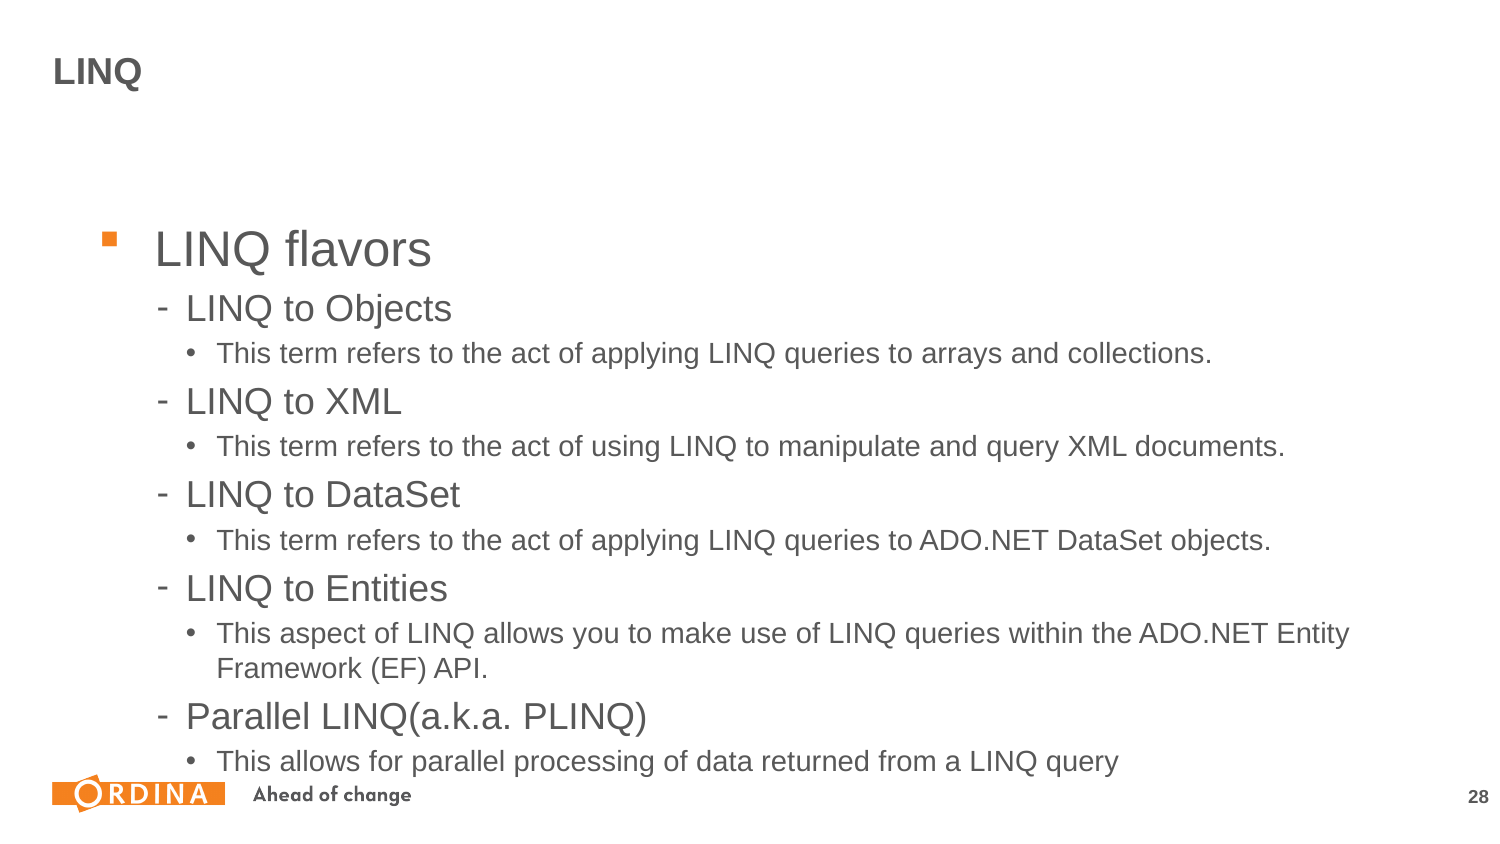

# LINQ

LINQ flavors
LINQ to Objects
This term refers to the act of applying LINQ queries to arrays and collections.
LINQ to XML
This term refers to the act of using LINQ to manipulate and query XML documents.
LINQ to DataSet
This term refers to the act of applying LINQ queries to ADO.NET DataSet objects.
LINQ to Entities
This aspect of LINQ allows you to make use of LINQ queries within the ADO.NET Entity Framework (EF) API.
Parallel LINQ(a.k.a. PLINQ)
This allows for parallel processing of data returned from a LINQ query